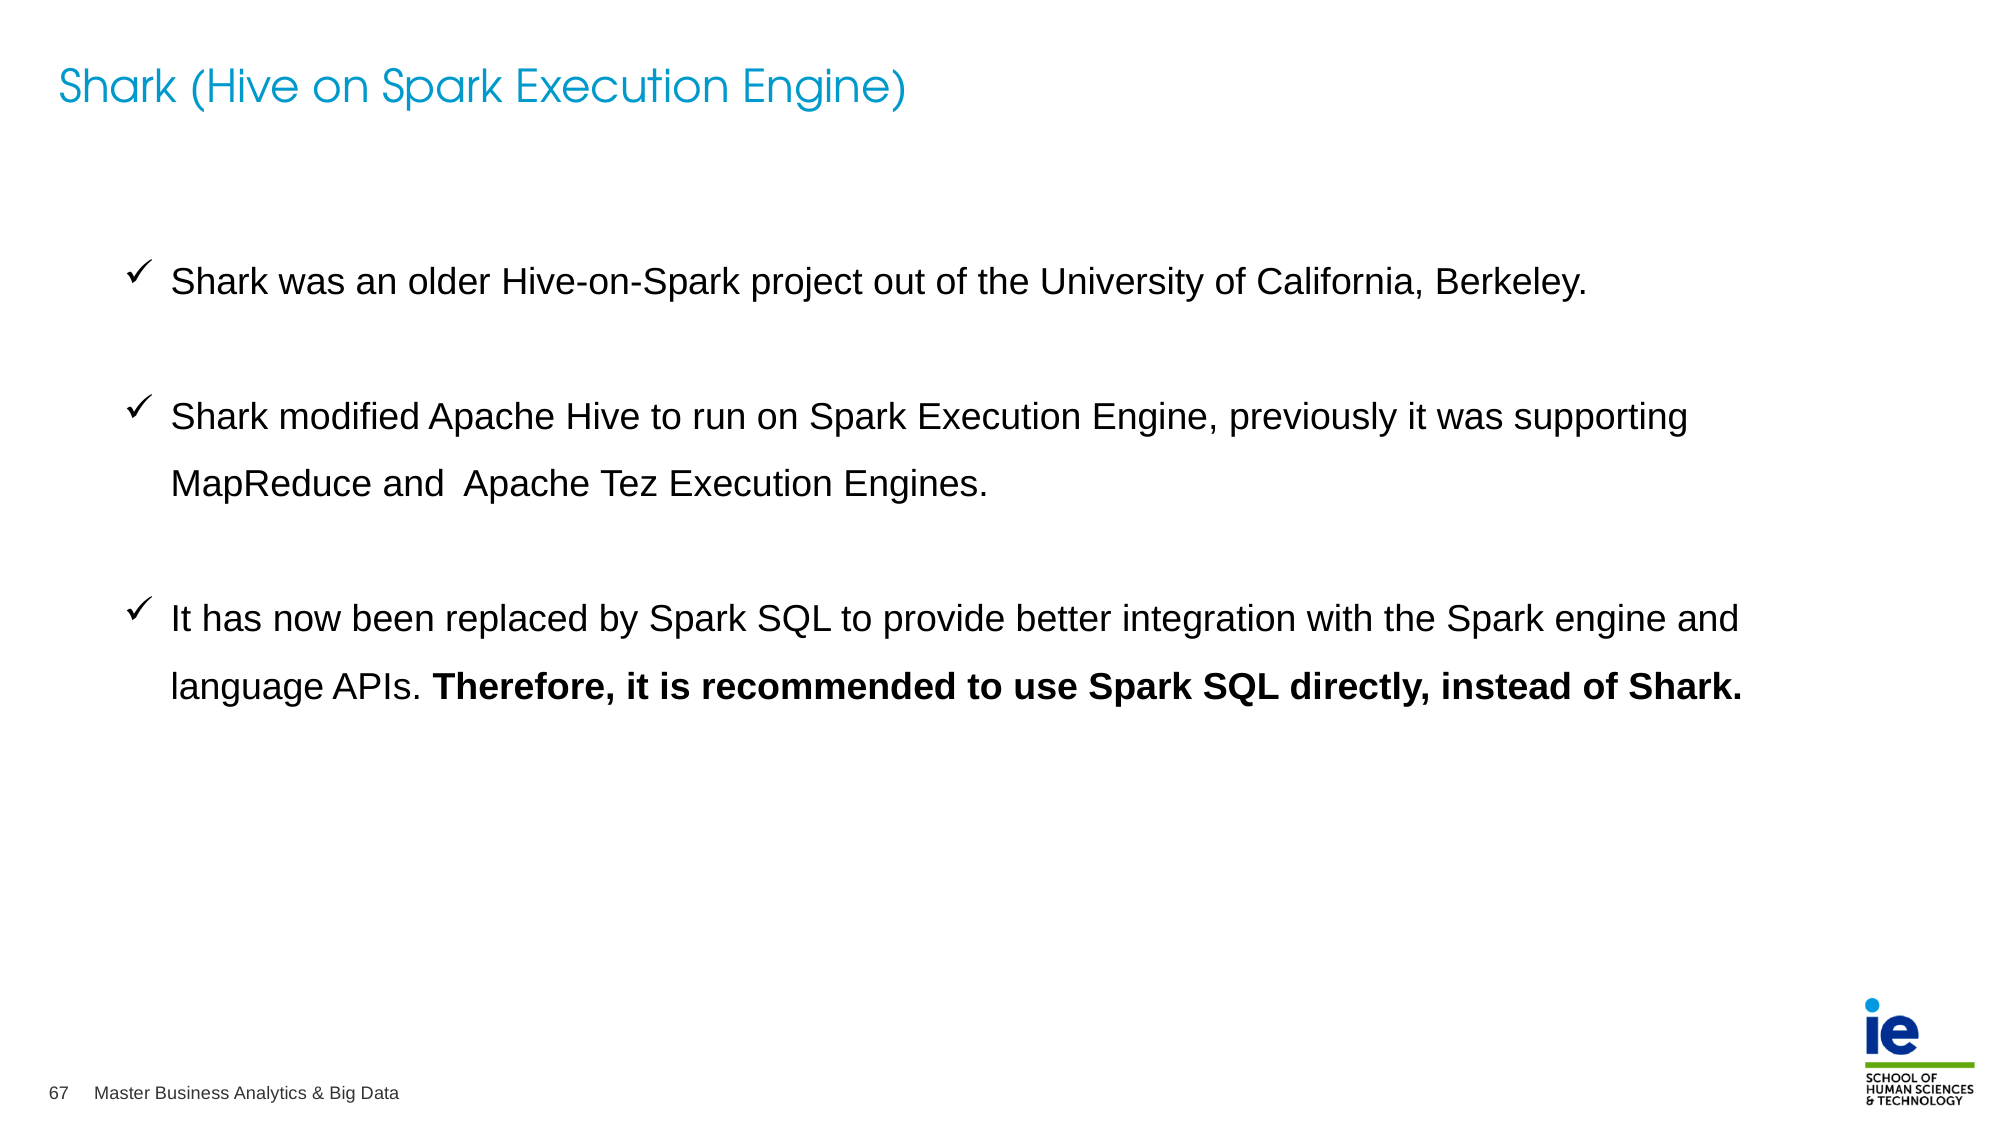

Shark (Hive on Spark Execution Engine)
Shark was an older Hive-on-Spark project out of the University of California, Berkeley.

Shark modified Apache Hive to run on Spark Execution Engine, previously it was supporting MapReduce and  Apache Tez Execution Engines.

It has now been replaced by Spark SQL to provide better integration with the Spark engine and language APIs. Therefore, it is recommended to use Spark SQL directly, instead of Shark.